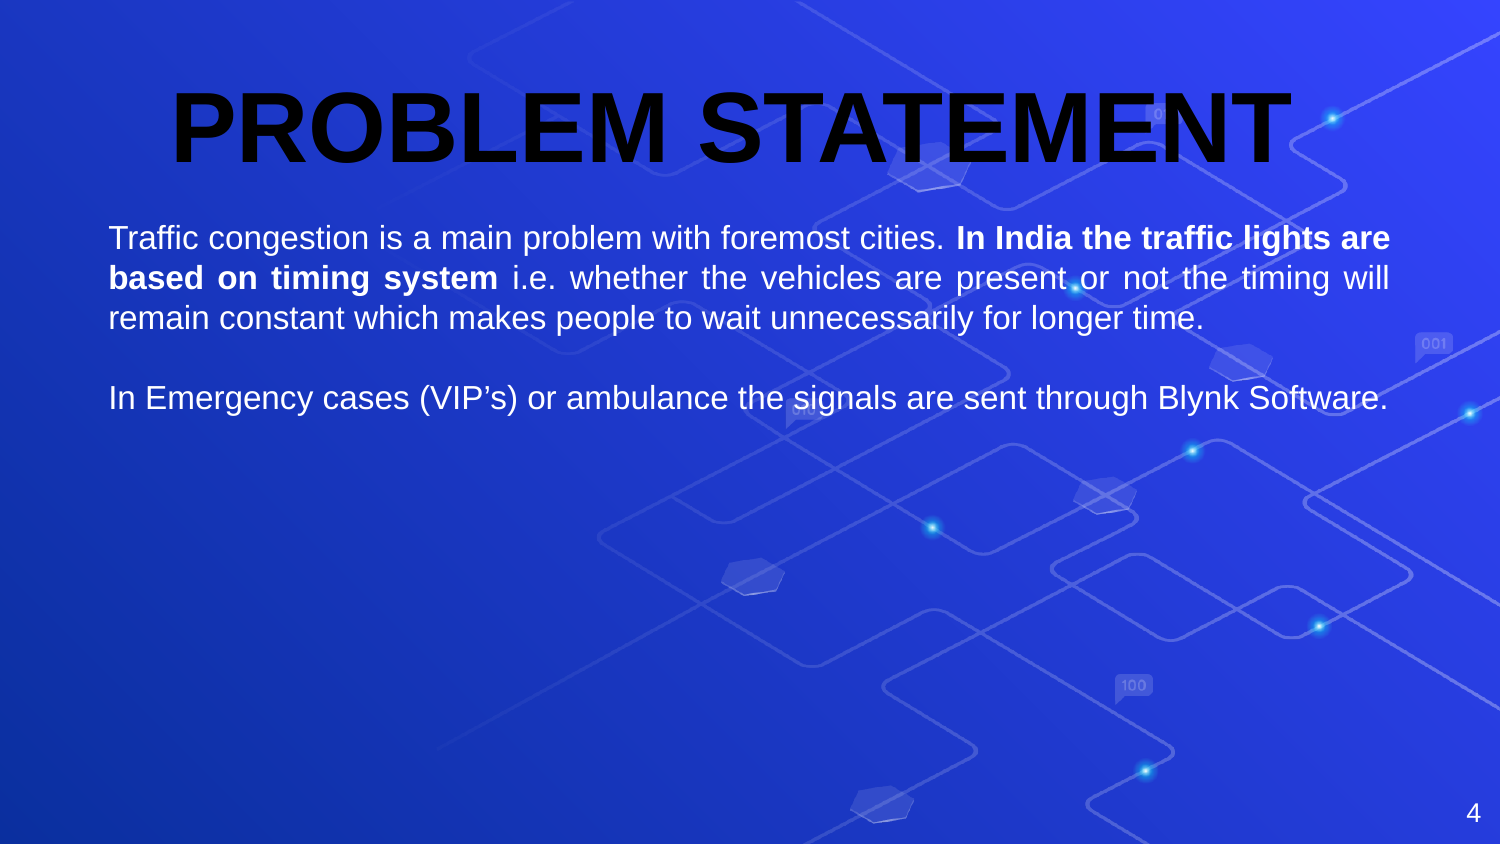

PROBLEM STATEMENT
Traffic congestion is a main problem with foremost cities. In India the traffic lights are based on timing system i.e. whether the vehicles are present or not the timing will remain constant which makes people to wait unnecessarily for longer time.

In Emergency cases (VIP’s) or ambulance the signals are sent through Blynk Software.

4